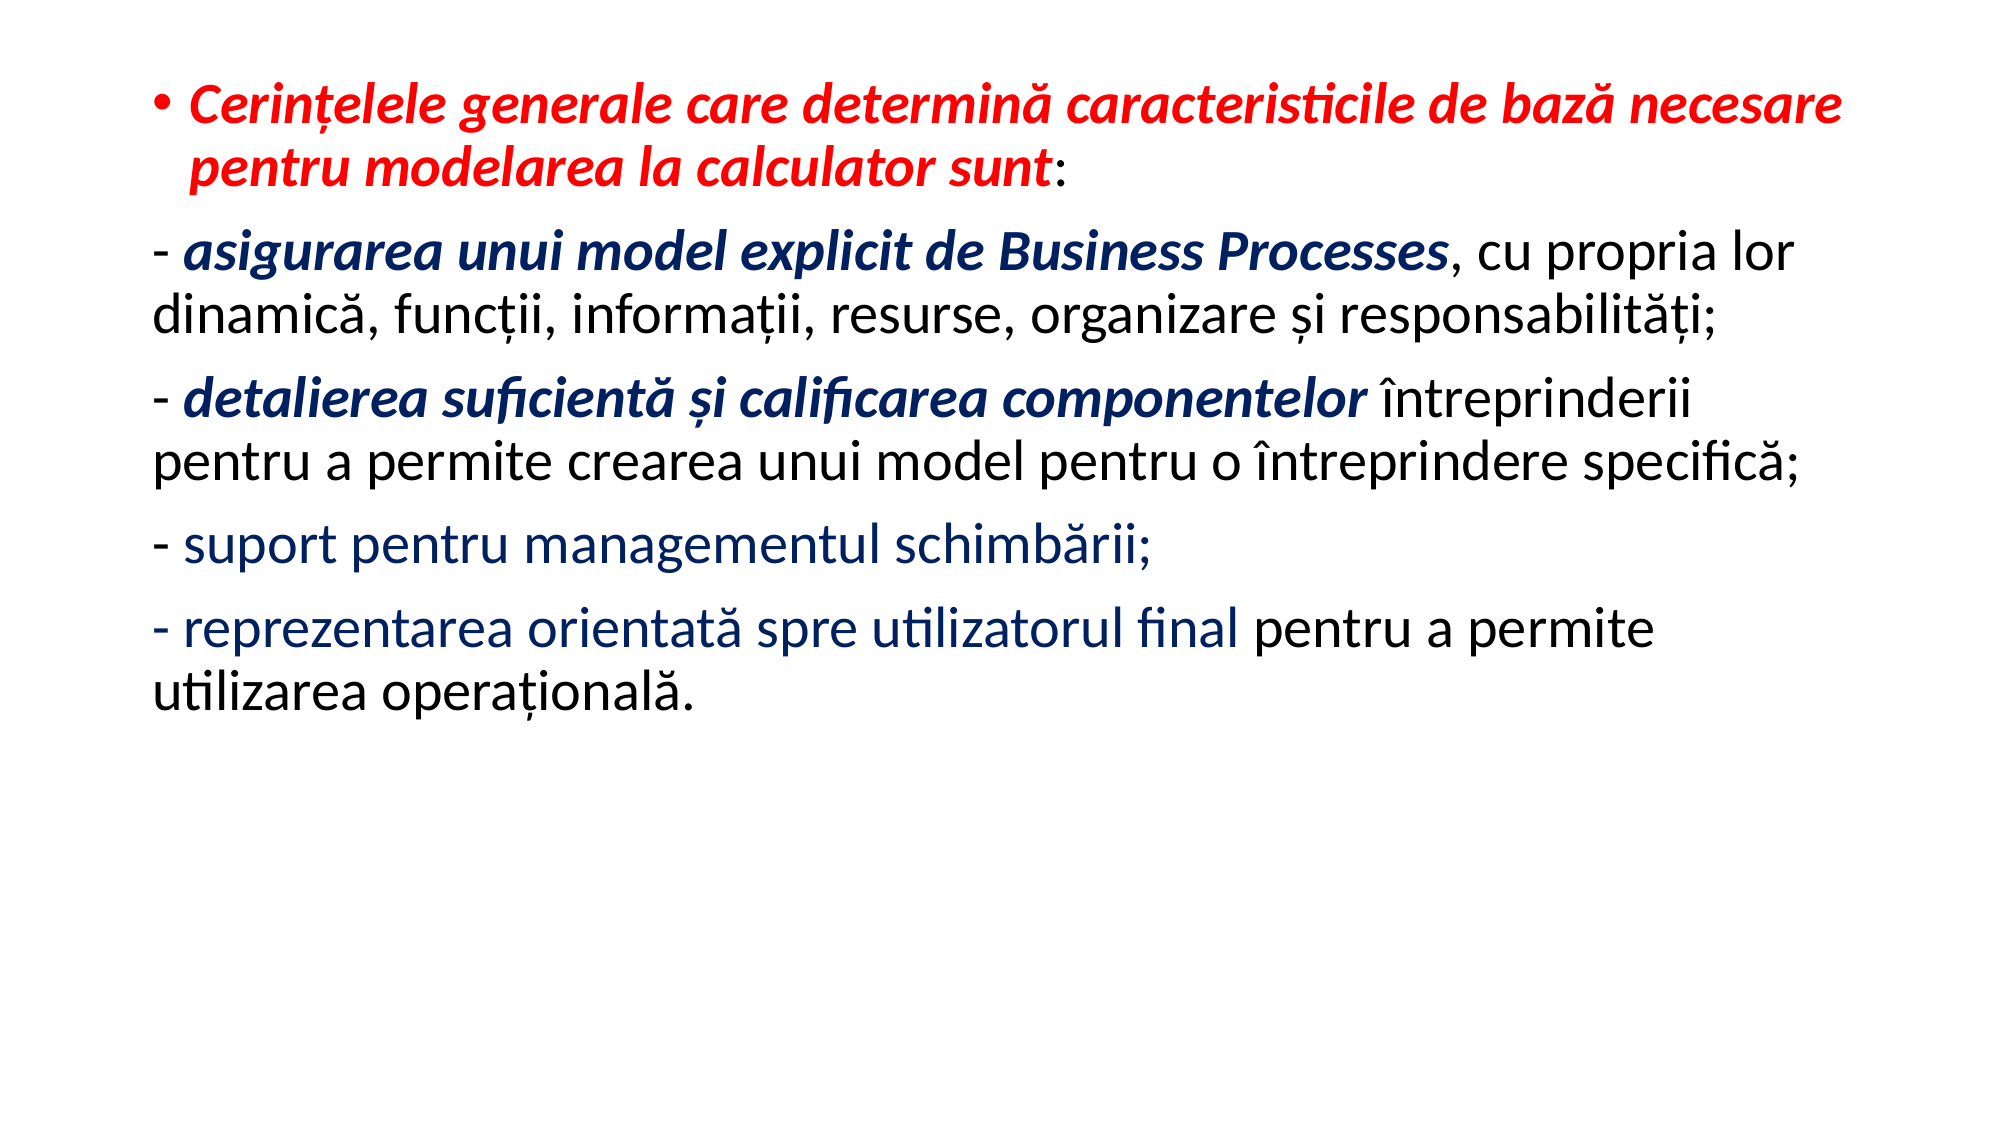

Cerinţelele generale care determină caracteristicile de bază necesare pentru modelarea la calculator sunt:
- asigurarea unui model explicit de Business Processes, cu propria lor dinamică, funcţii, informaţii, resurse, organizare şi responsabilităţi;
- detalierea suficientă şi calificarea componentelor întreprinderii pentru a permite crearea unui model pentru o întreprindere specifică;
- suport pentru managementul schimbării;
- reprezentarea orientată spre utilizatorul final pentru a permite utilizarea operaţională.